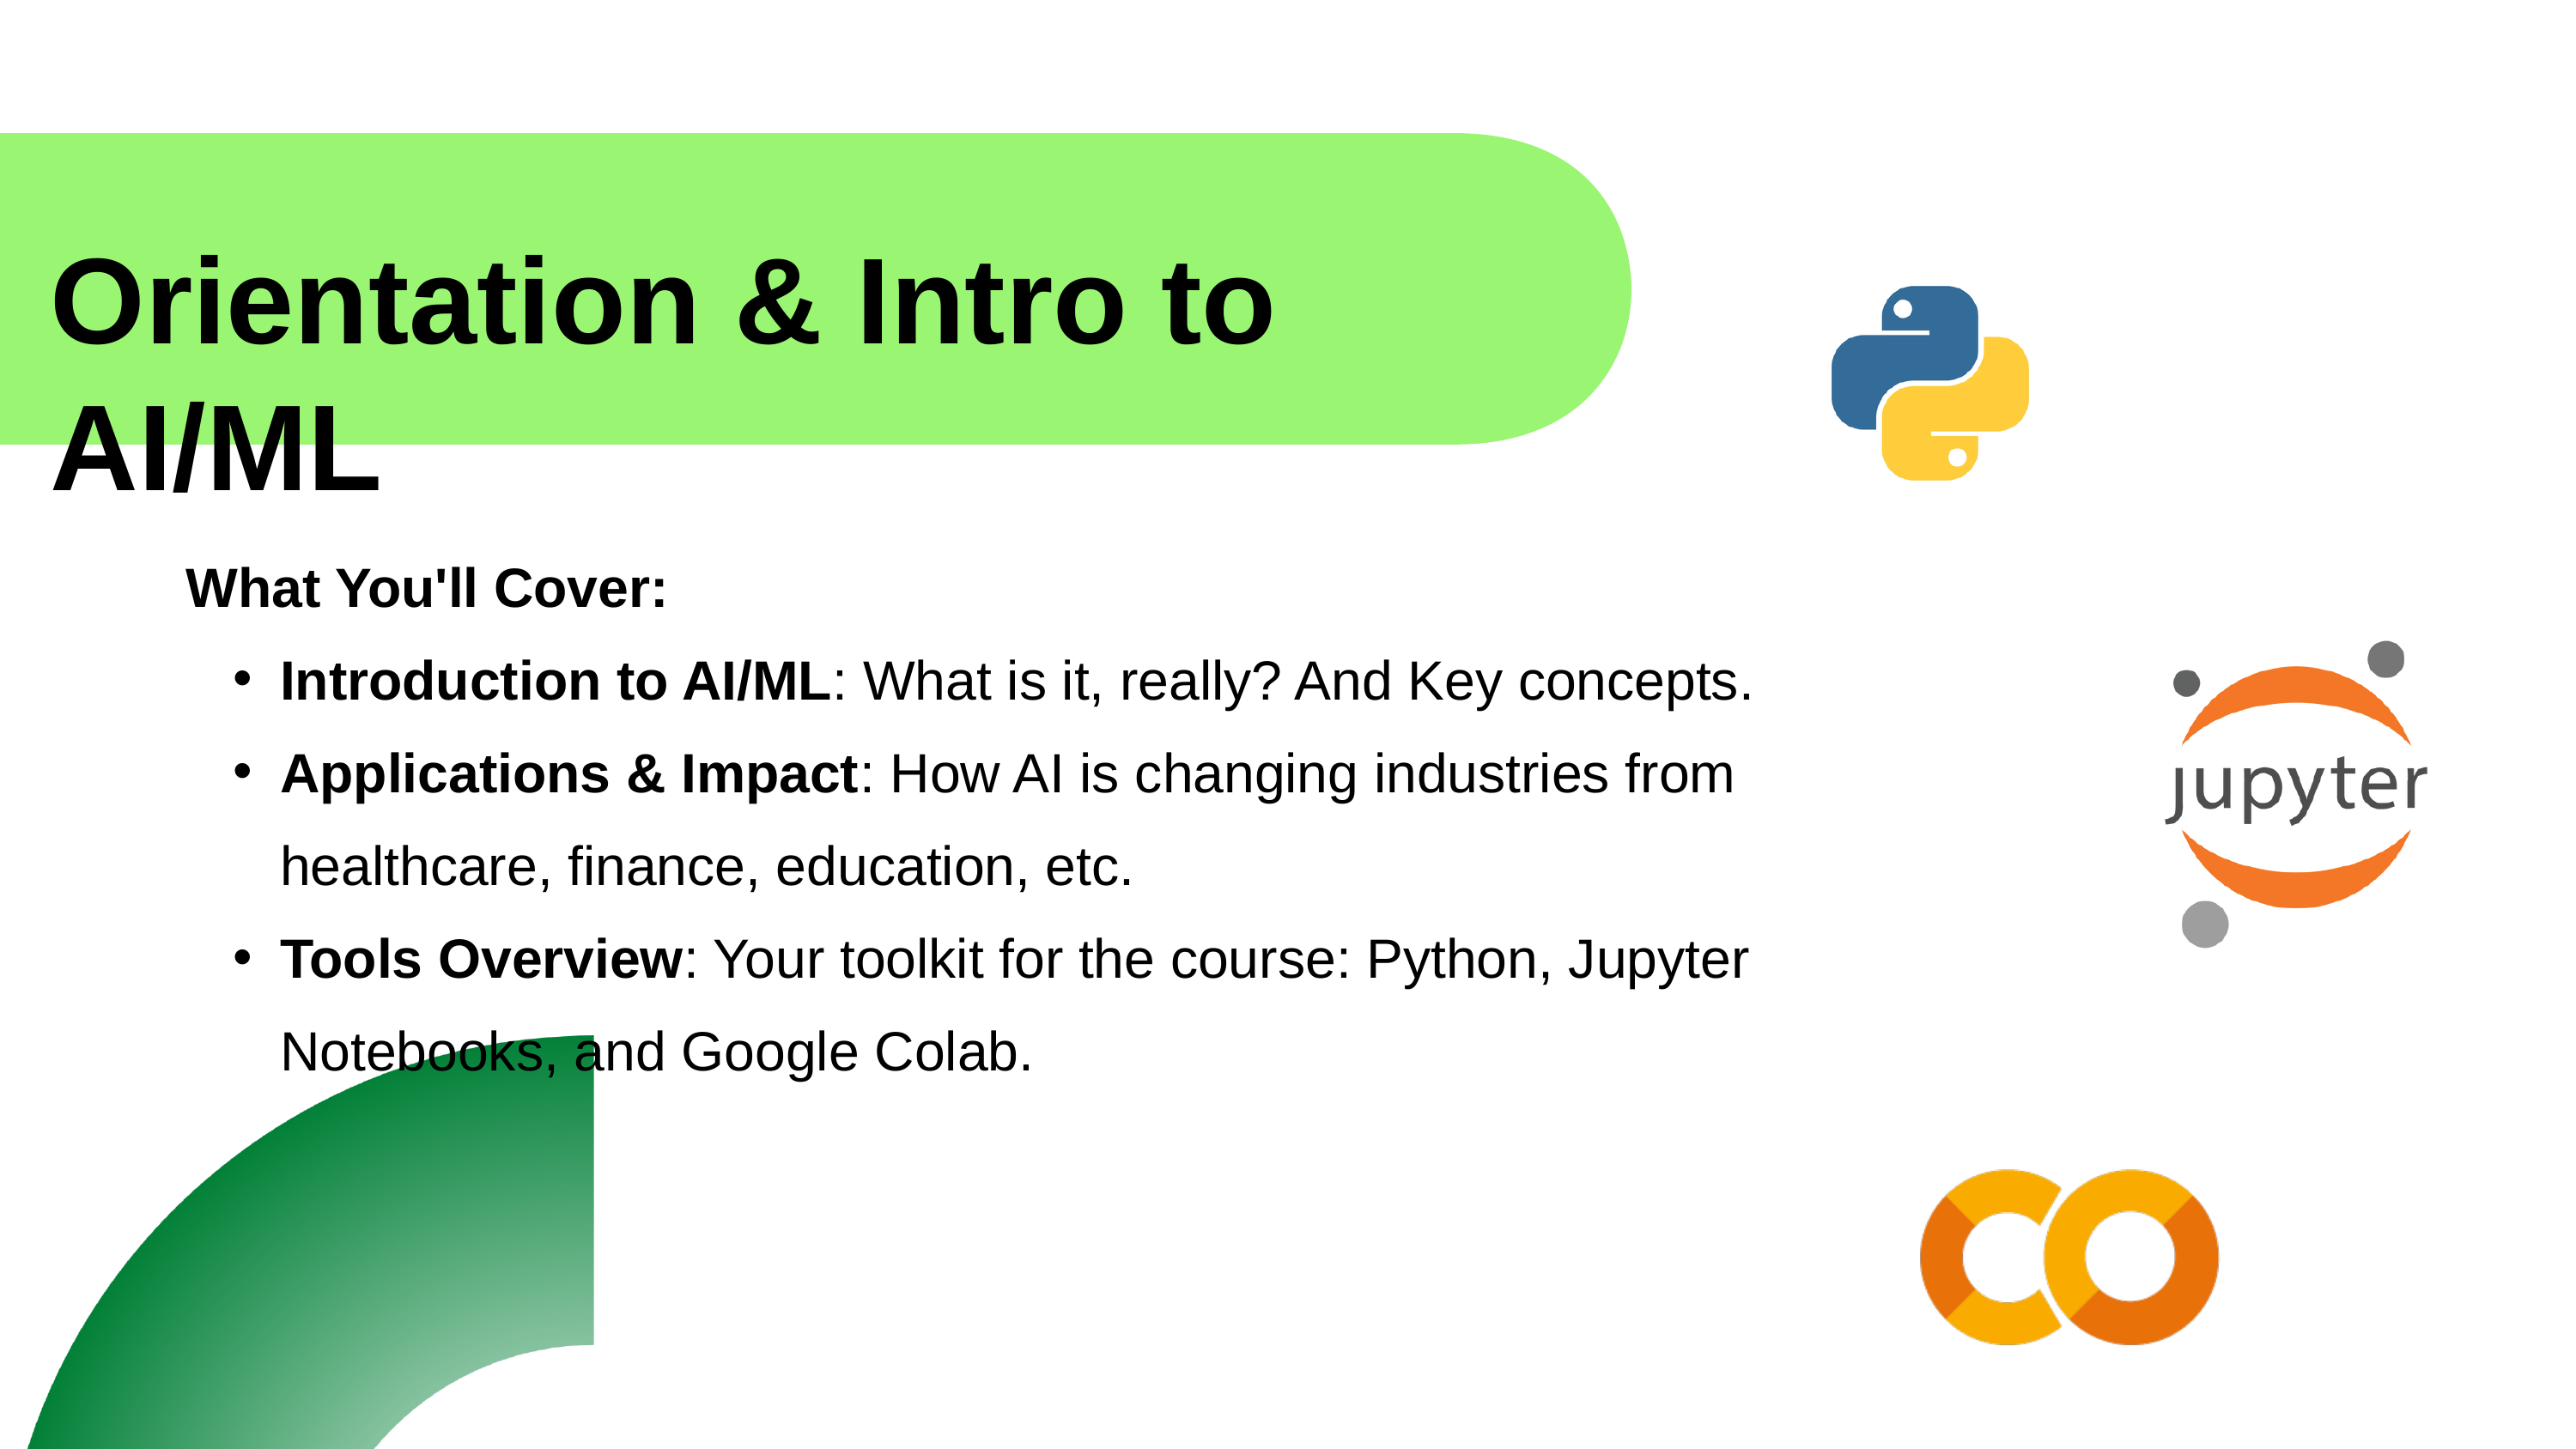

Orientation & Intro to AI/ML
What You'll Cover:
Introduction to AI/ML: What is it, really? And Key concepts.
Applications & Impact: How AI is changing industries from healthcare, finance, education, etc.
Tools Overview: Your toolkit for the course: Python, Jupyter Notebooks, and Google Colab.